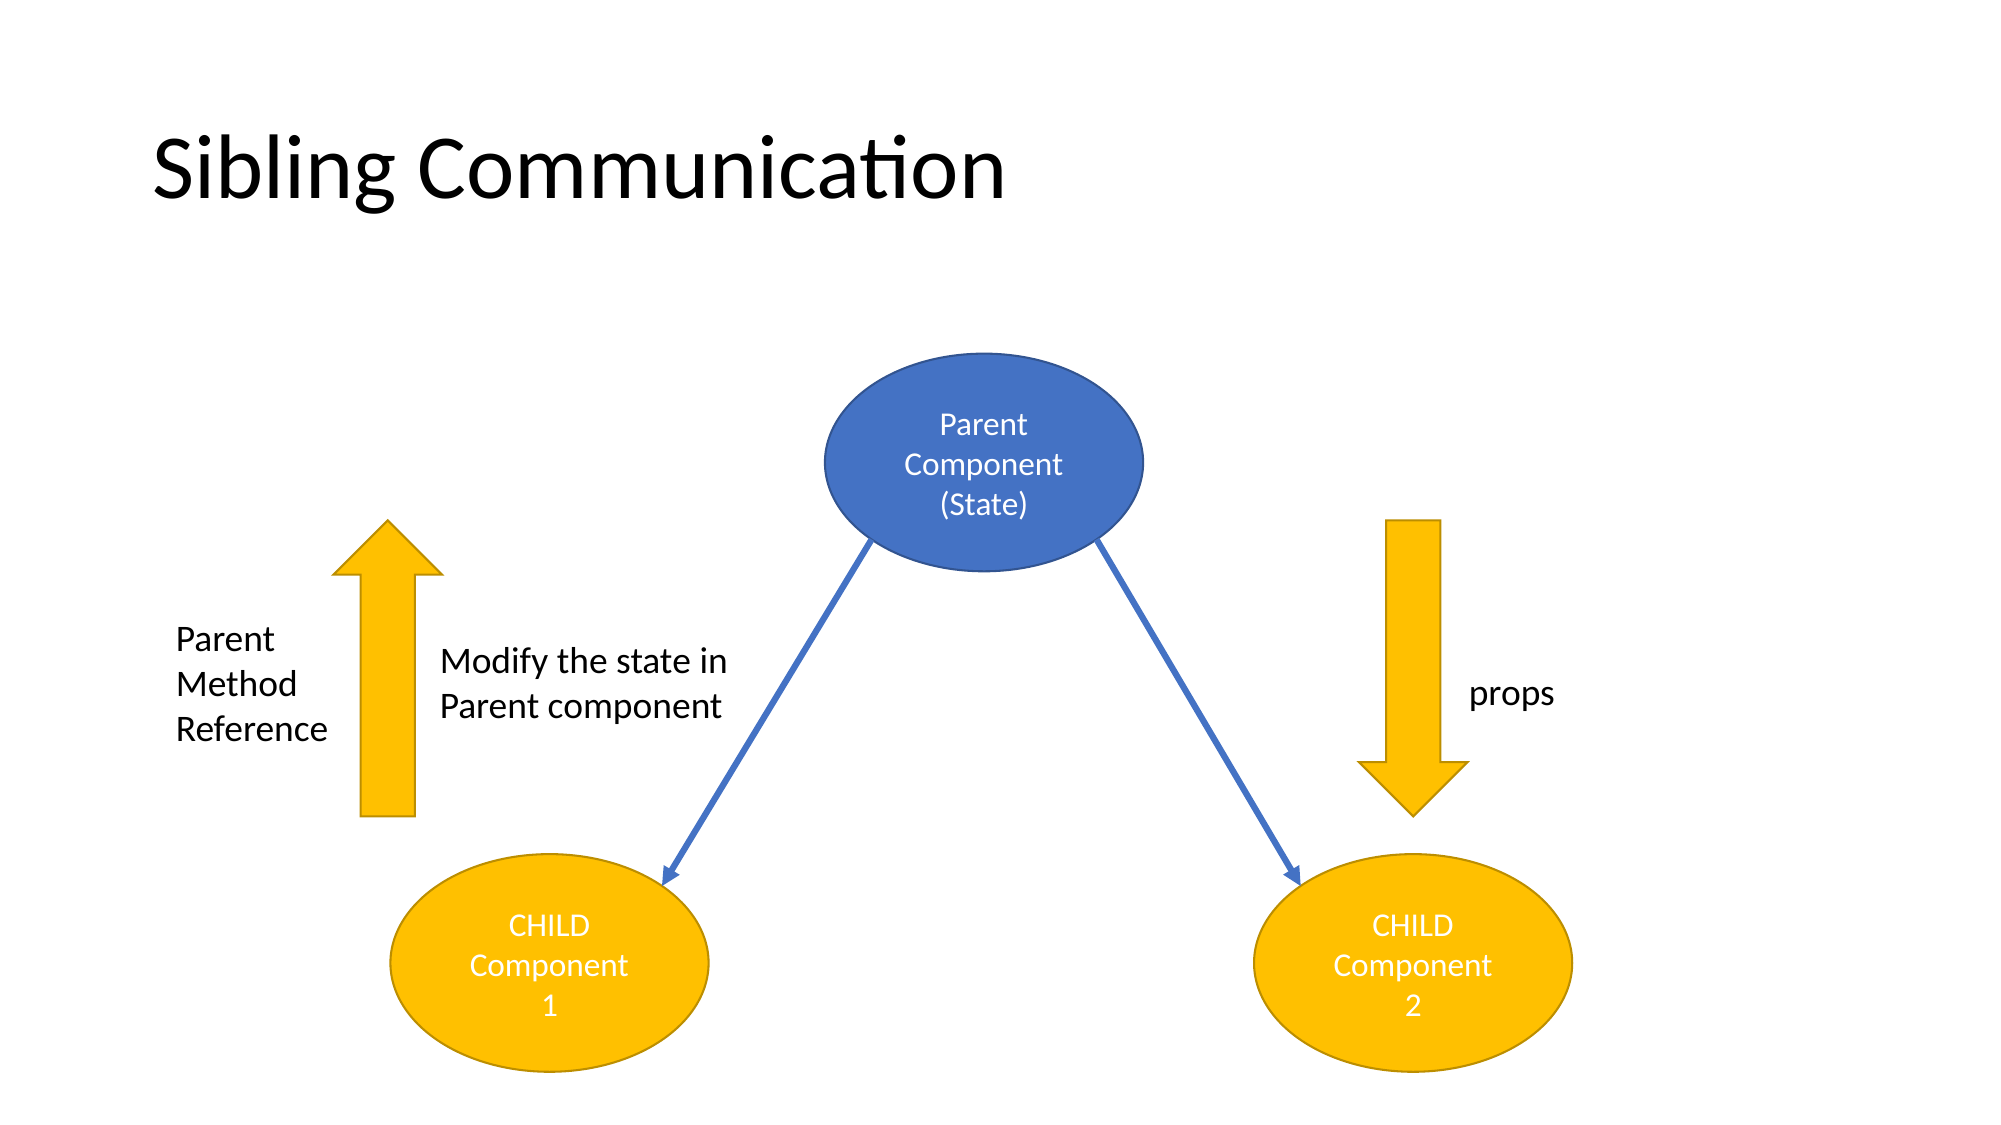

# Sibling Communication
Parent Component
(State)
Parent
Method
Reference

Modify the state in
Parent component
props
CHILD Component
1
CHILD Component
2